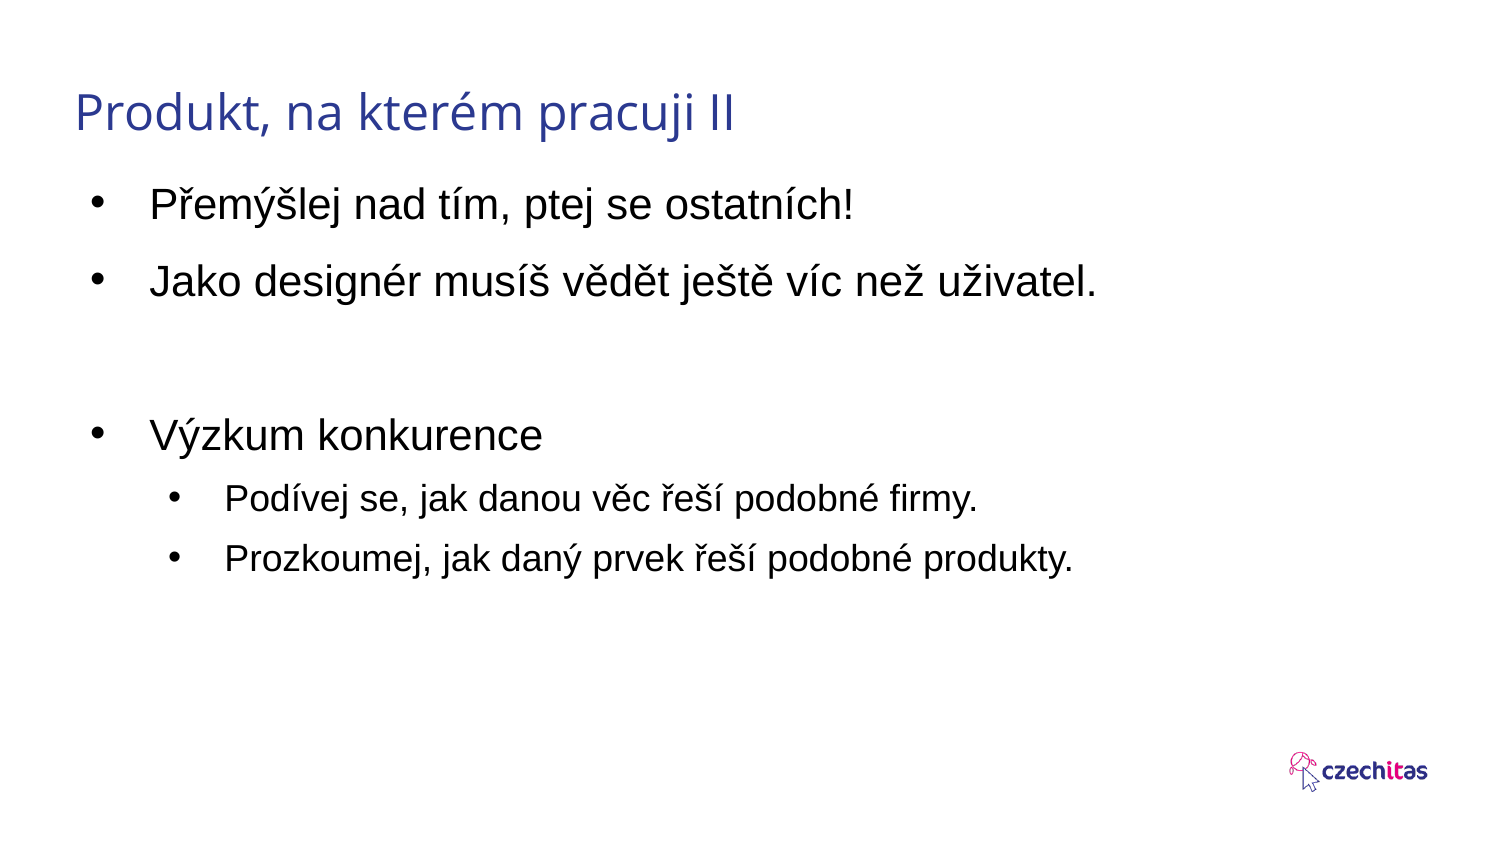

# Produkt, na kterém pracuji II
Přemýšlej nad tím, ptej se ostatních!
Jako designér musíš vědět ještě víc než uživatel.

Výzkum konkurence
Podívej se, jak danou věc řeší podobné firmy.
Prozkoumej, jak daný prvek řeší podobné produkty.